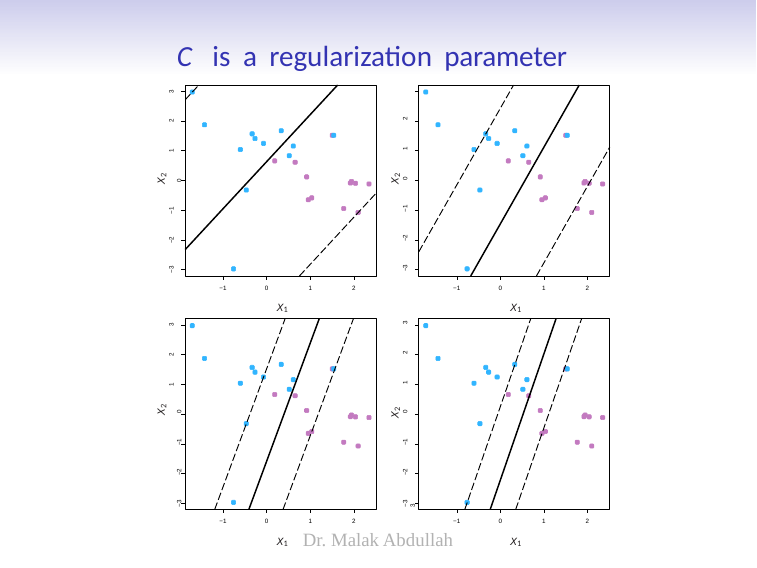

C is a regularization parameter

3
−3	−2	−1	0	1	2	3	−3	−2	−1	0	1	2	3
2
1
X2
0
X2
−1
−2
−3
−1
0
1
2
−1
0
1
2
X1
X1

3
2
1
X2
−3	−2	−1	0
X2
−1
0
1
2
−1
0
1
2
X1
X1
Dr. Malak Abdullah